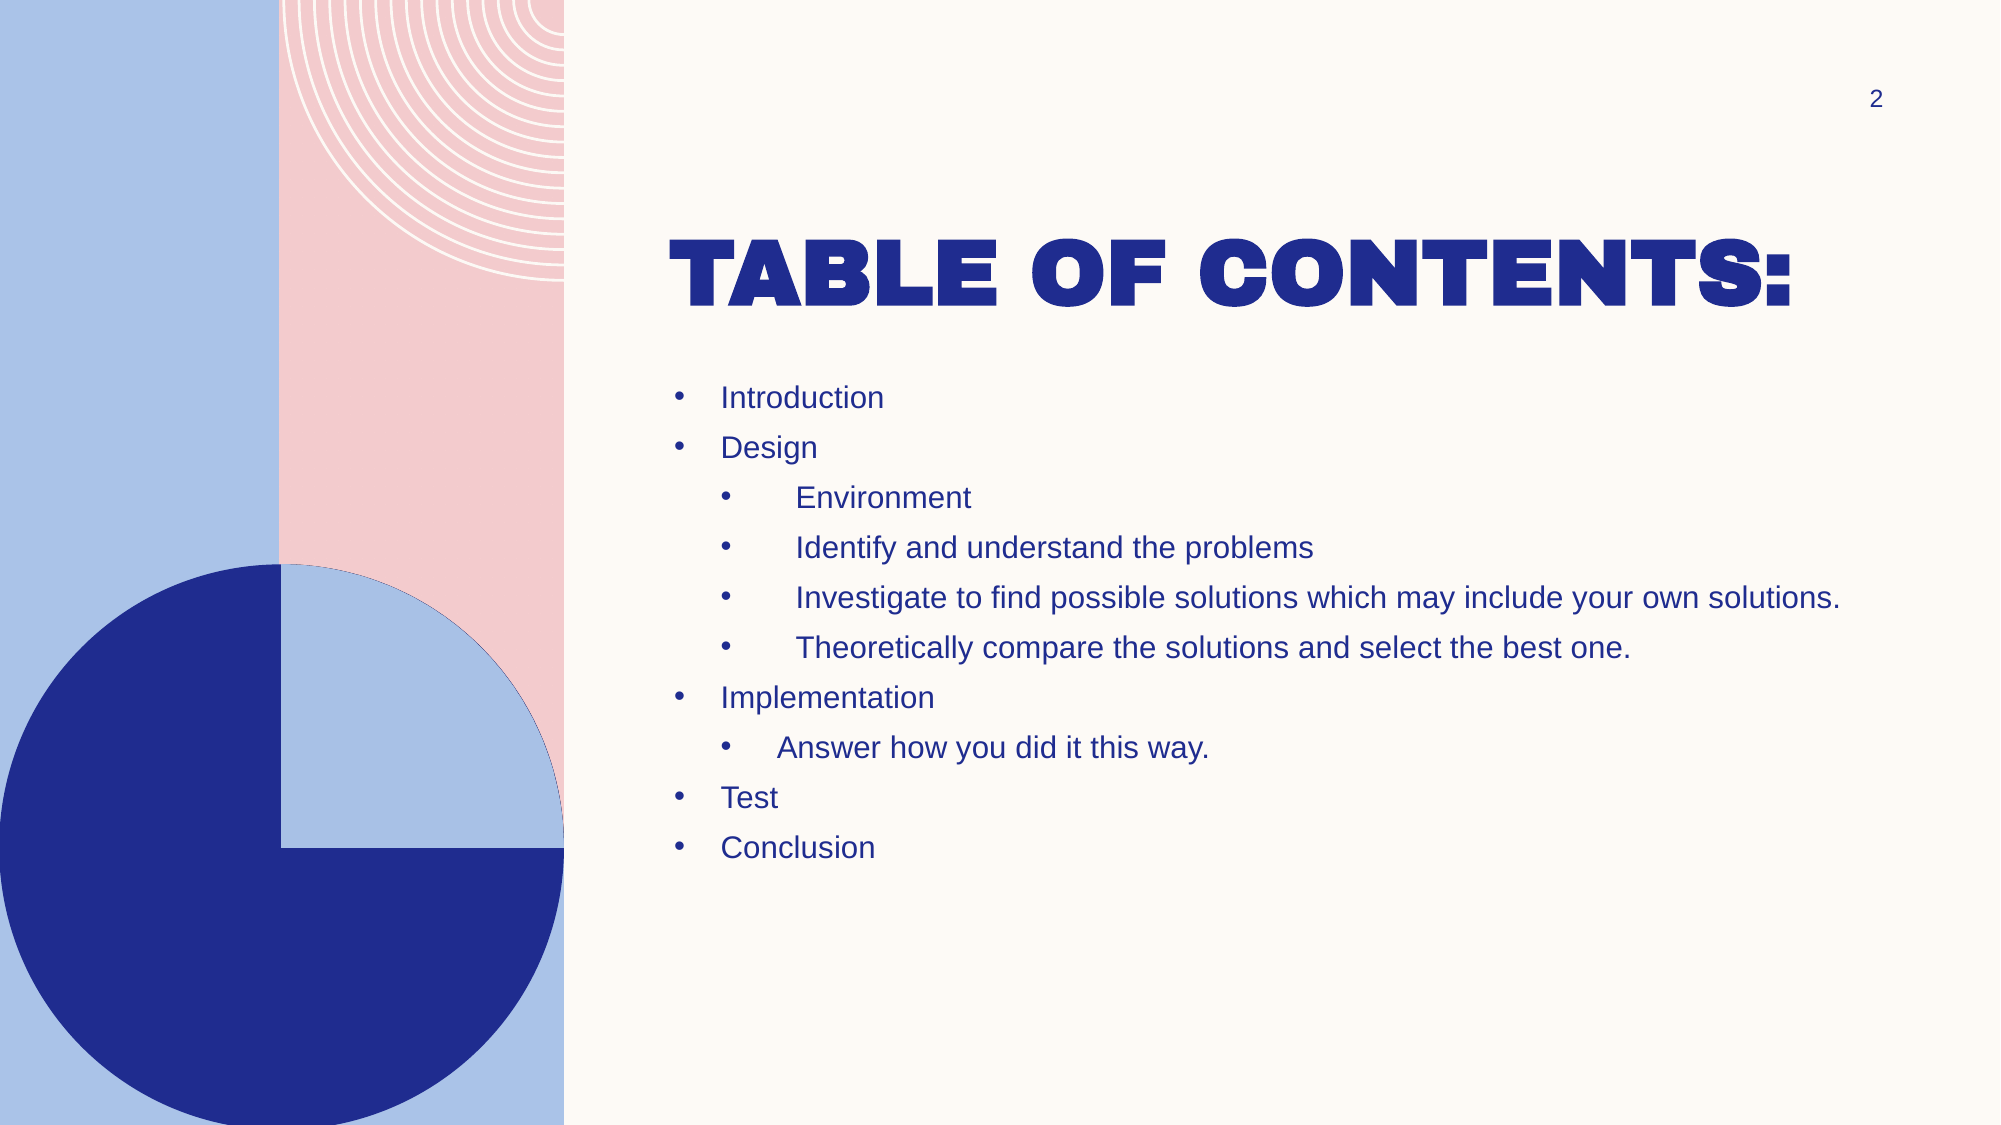

2
# TABLE OF CONTENTS:
Introduction
Design
Environment
Identify and understand the problems
Investigate to find possible solutions which may include your own solutions.
Theoretically compare the solutions and select the best one.
Implementation
Answer how you did it this way.
Test
Conclusion